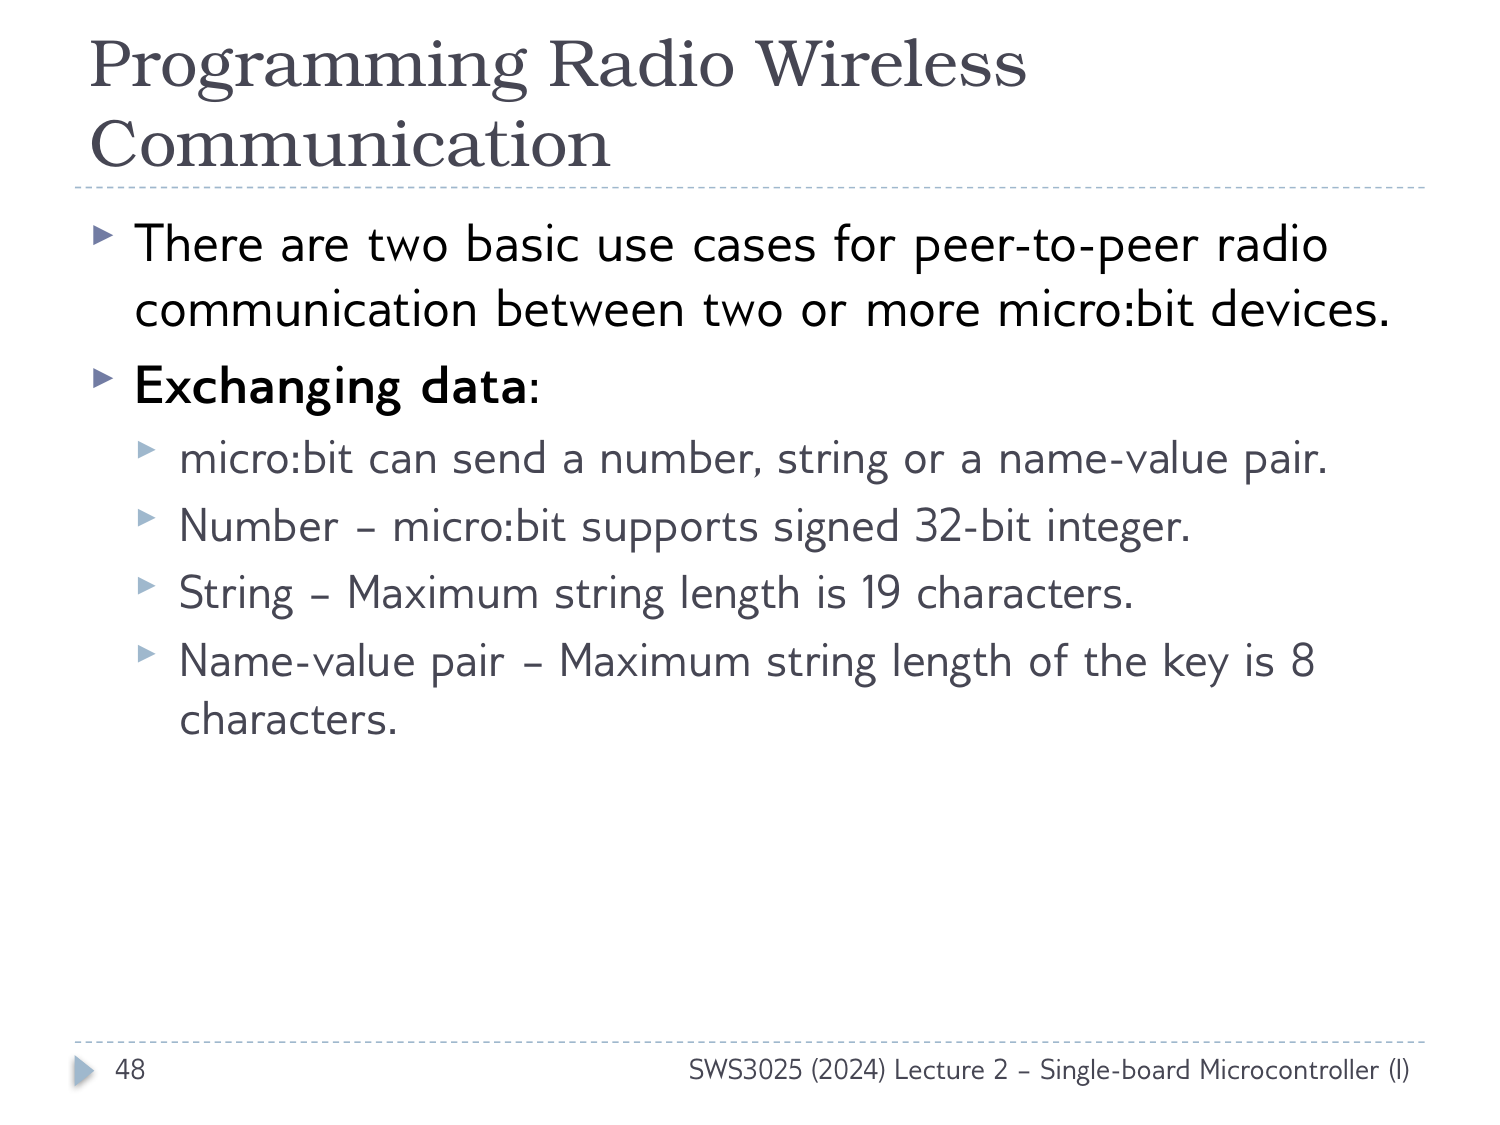

# Programming Radio Wireless Communication
There are two basic use cases for peer-to-peer radio communication between two or more micro:bit devices.
Exchanging data:
micro:bit can send a number, string or a name-value pair.
Number – micro:bit supports signed 32-bit integer.
String – Maximum string length is 19 characters.
Name-value pair – Maximum string length of the key is 8 characters.
48
SWS3025 (2024) Lecture 2 – Single-board Microcontroller (I)